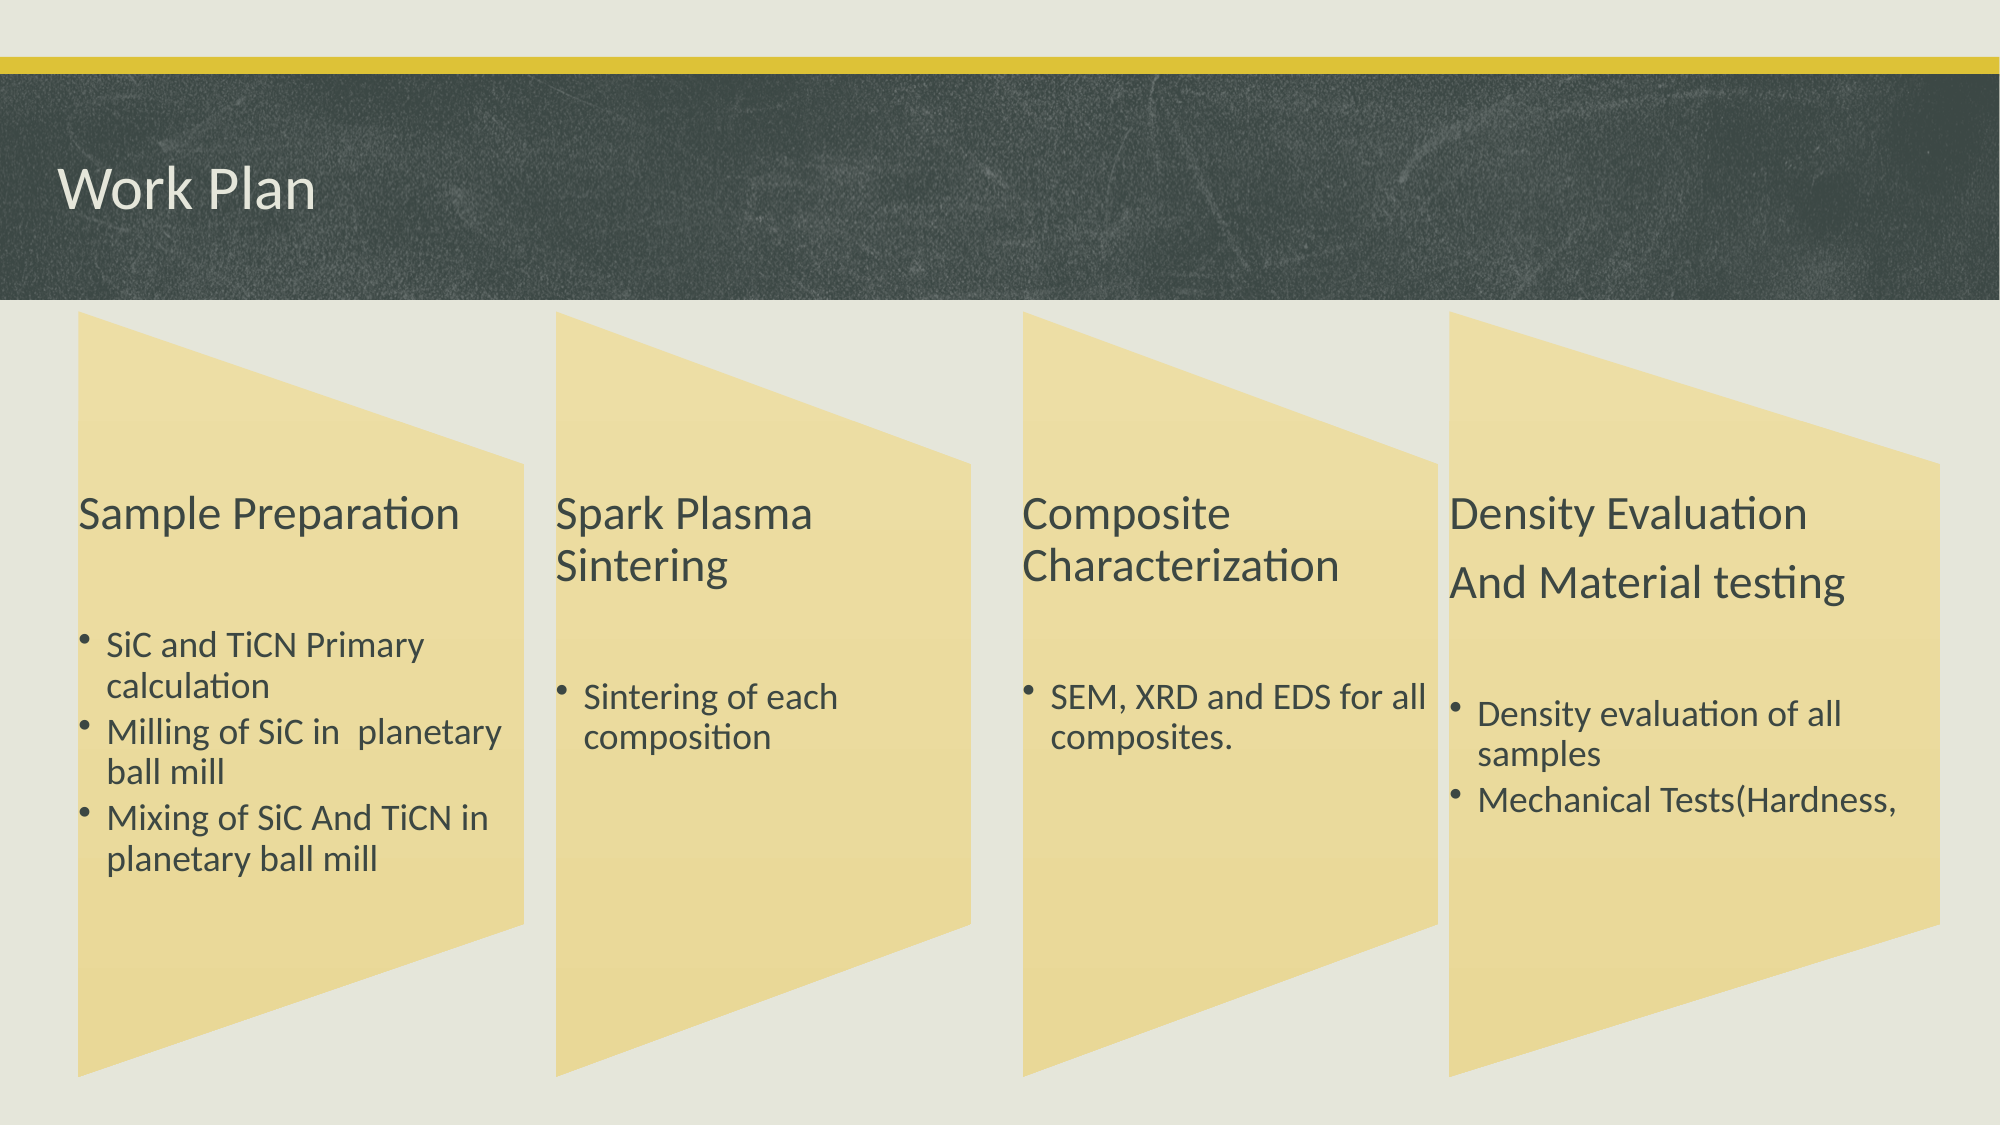

# Work Plan
Sample Preparation

SiC and TiCN Primary calculation
Milling of SiC in  planetary ball mill
Mixing of SiC And TiCN in planetary ball mill

Composite  Characterization

SEM, XRD and EDS for all composites.
Spark Plasma Sintering

Sintering of each composition
Density Evaluation
And Material testing

Density evaluation of all samples
Mechanical Tests(Hardness,